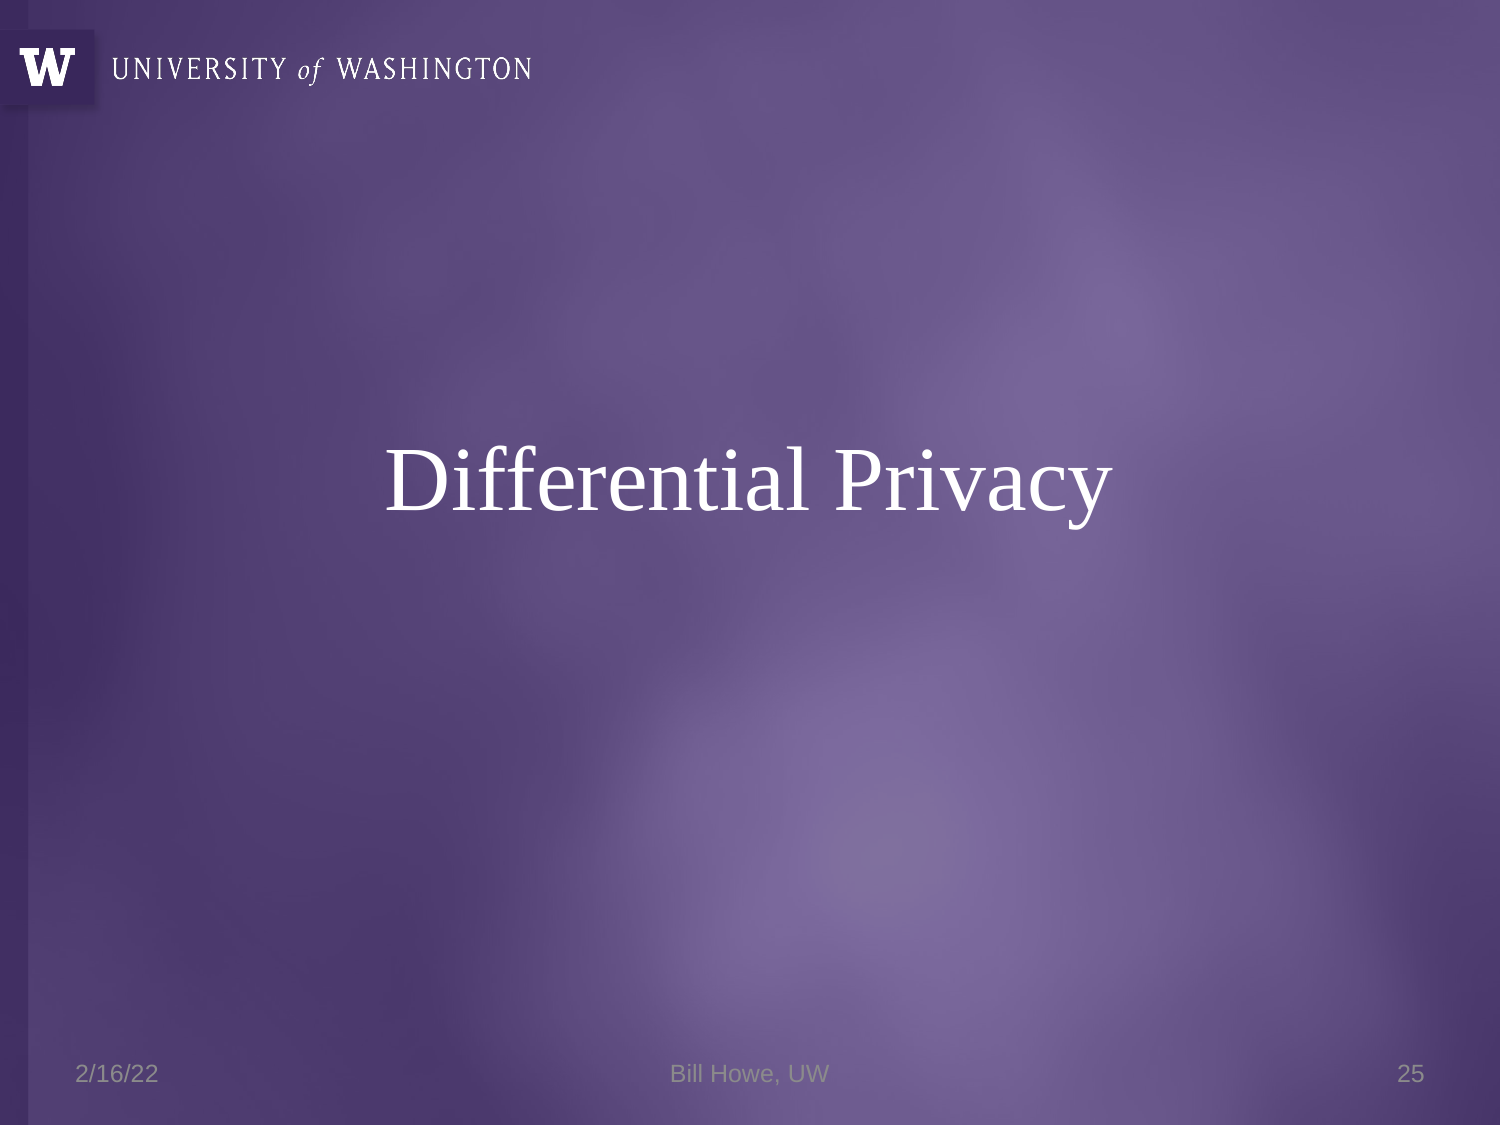

# Differential Privacy

2/16/22
Bill Howe, UW
25